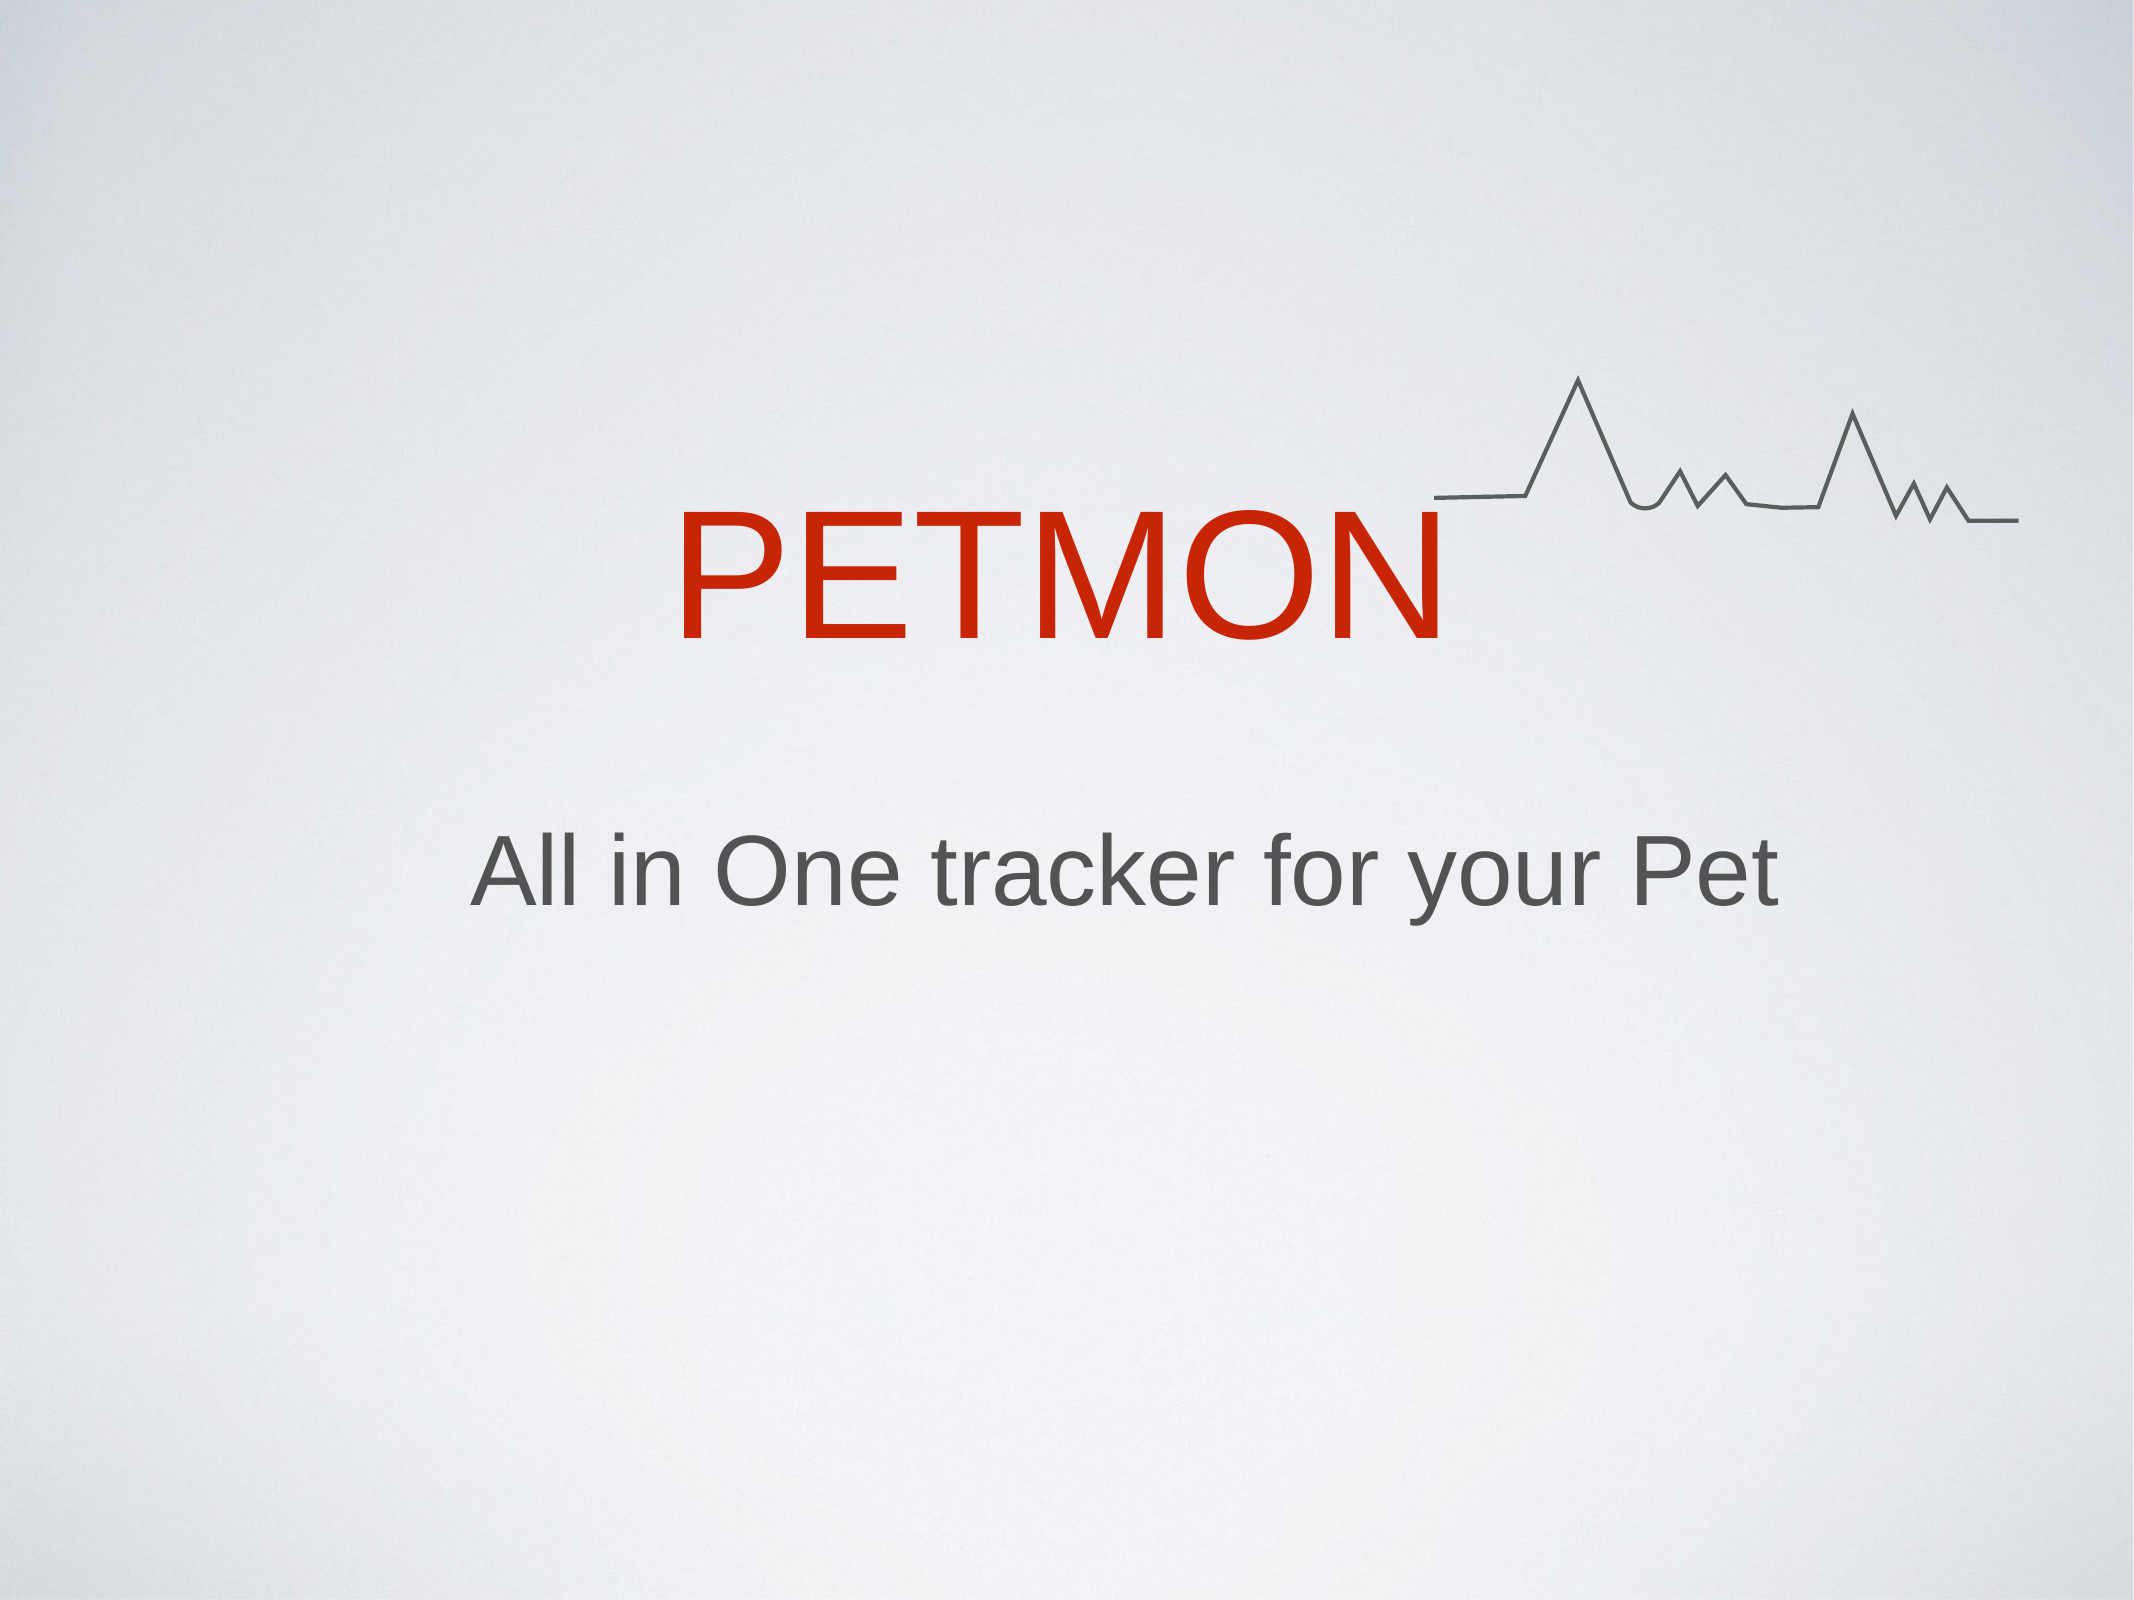

# PETMON

All in One tracker for your Pet